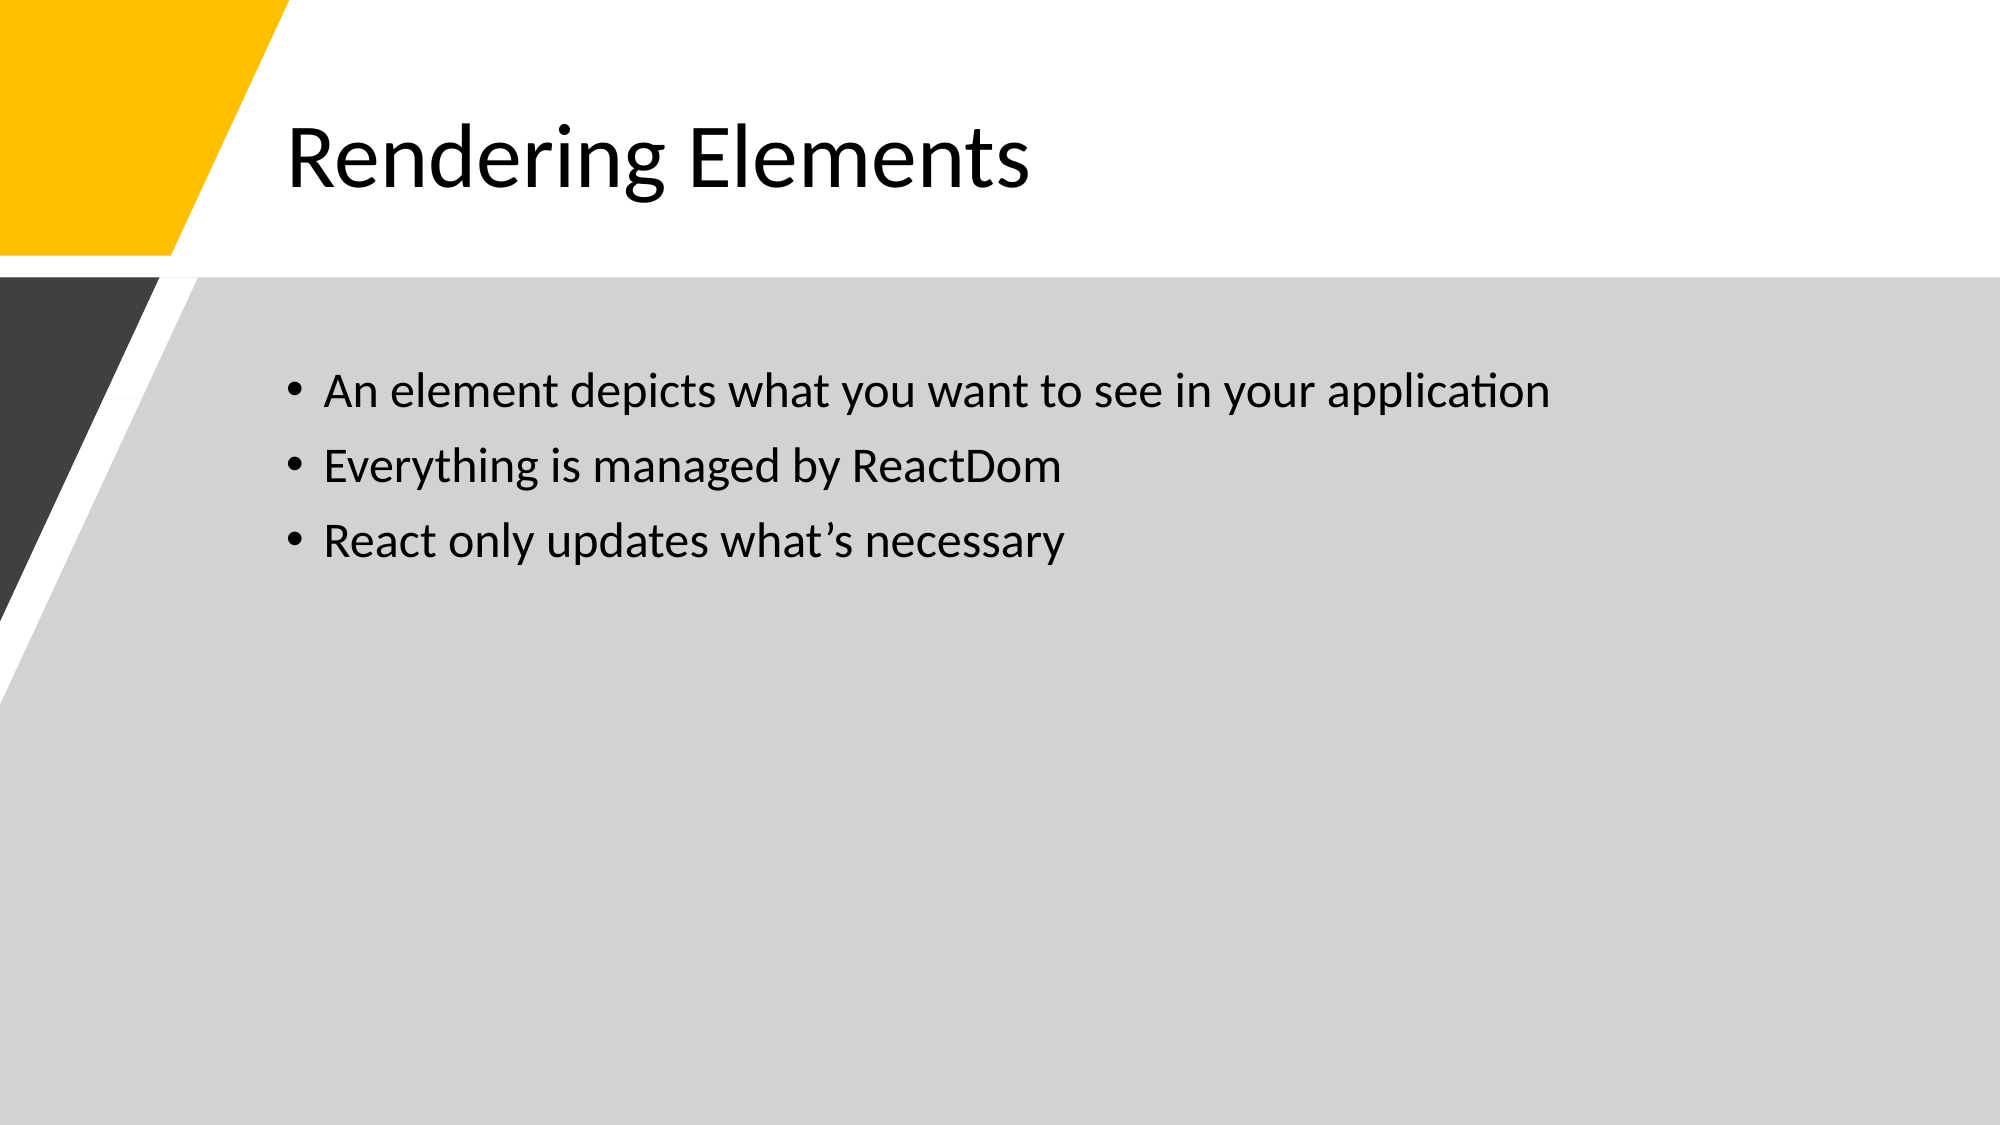

# Rendering Elements

An element depicts what you want to see in your application
Everything is managed by ReactDom
React only updates what’s necessary